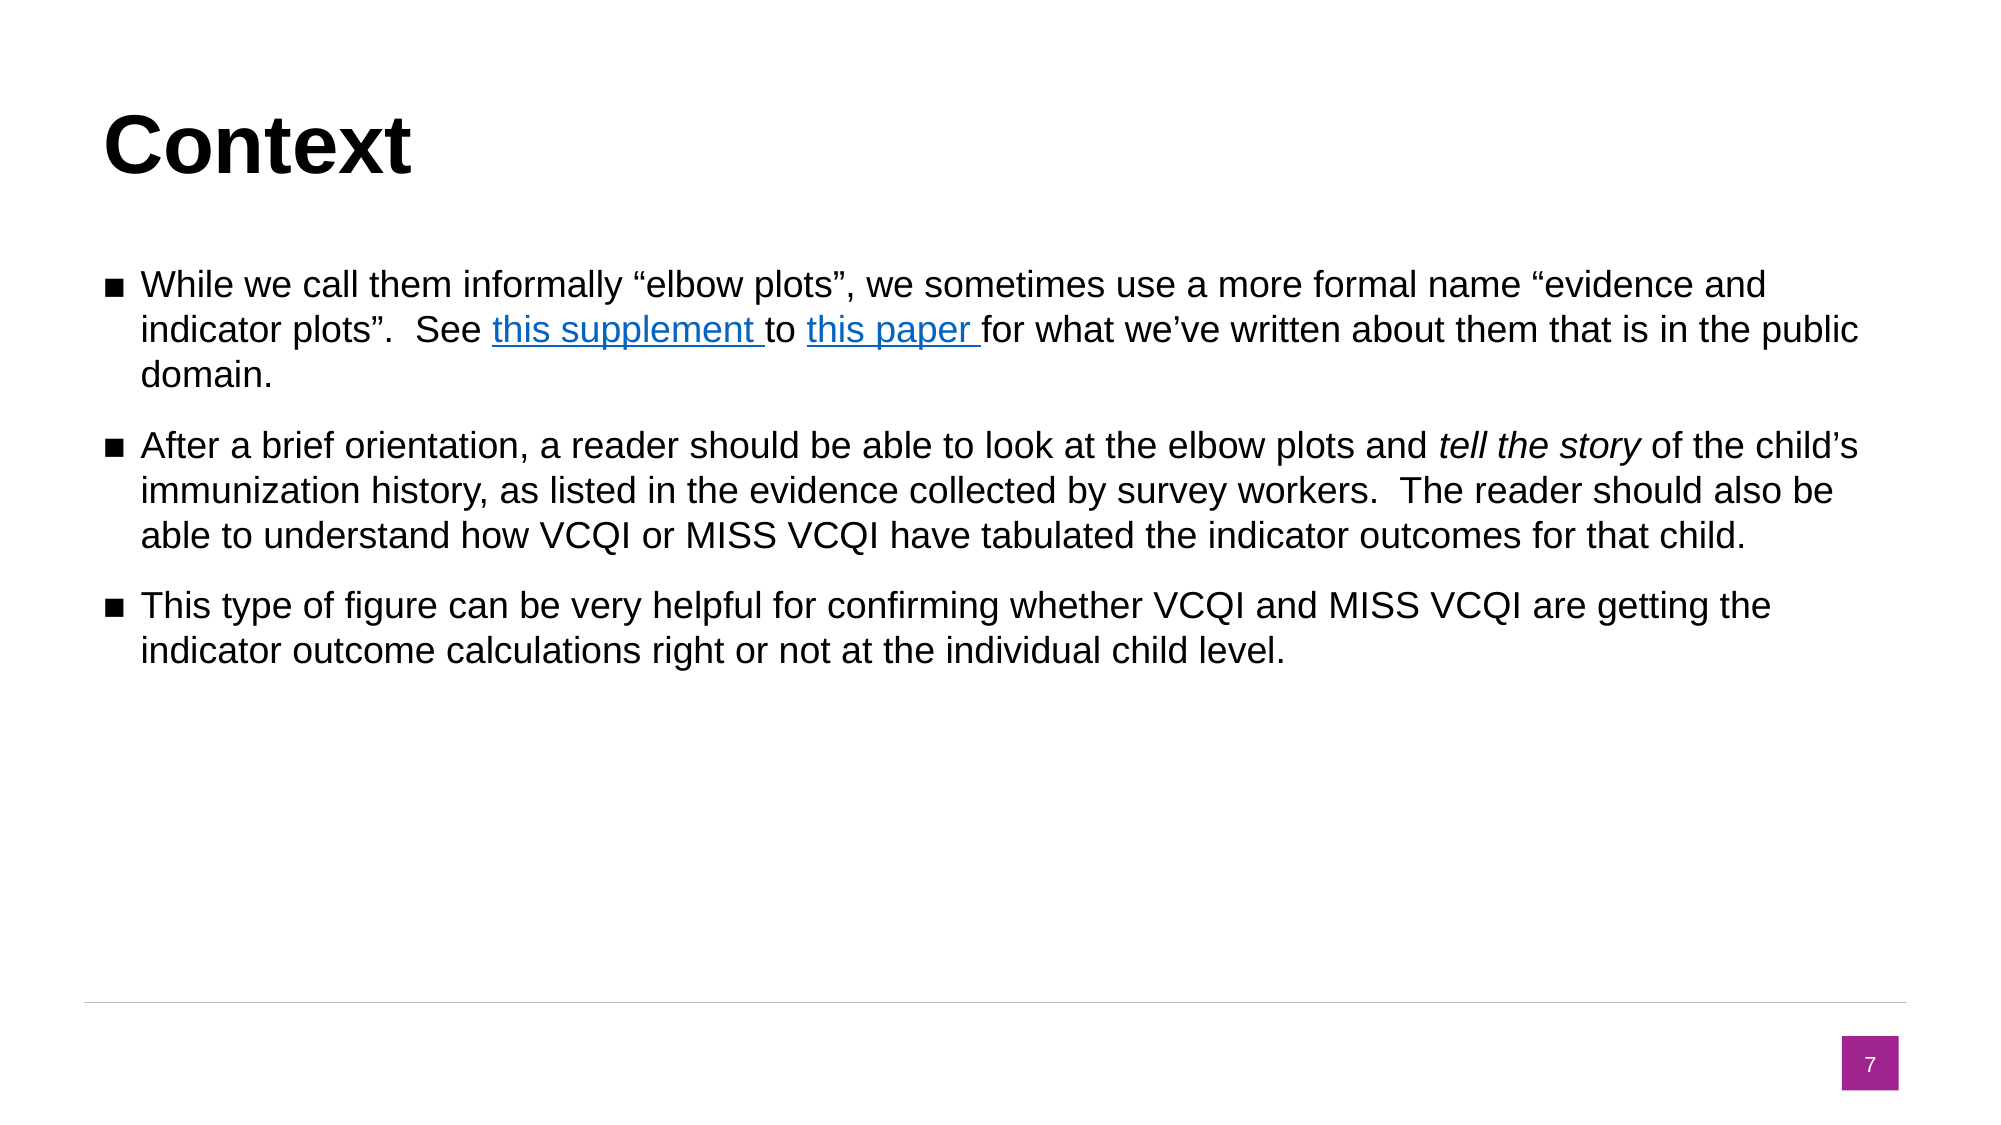

# Context
While we call them informally “elbow plots”, we sometimes use a more formal name “evidence and indicator plots”.  See this supplement to this paper for what we’ve written about them that is in the public domain.
After a brief orientation, a reader should be able to look at the elbow plots and tell the story of the child’s immunization history, as listed in the evidence collected by survey workers.  The reader should also be able to understand how VCQI or MISS VCQI have tabulated the indicator outcomes for that child.
This type of figure can be very helpful for confirming whether VCQI and MISS VCQI are getting the indicator outcome calculations right or not at the individual child level.
7